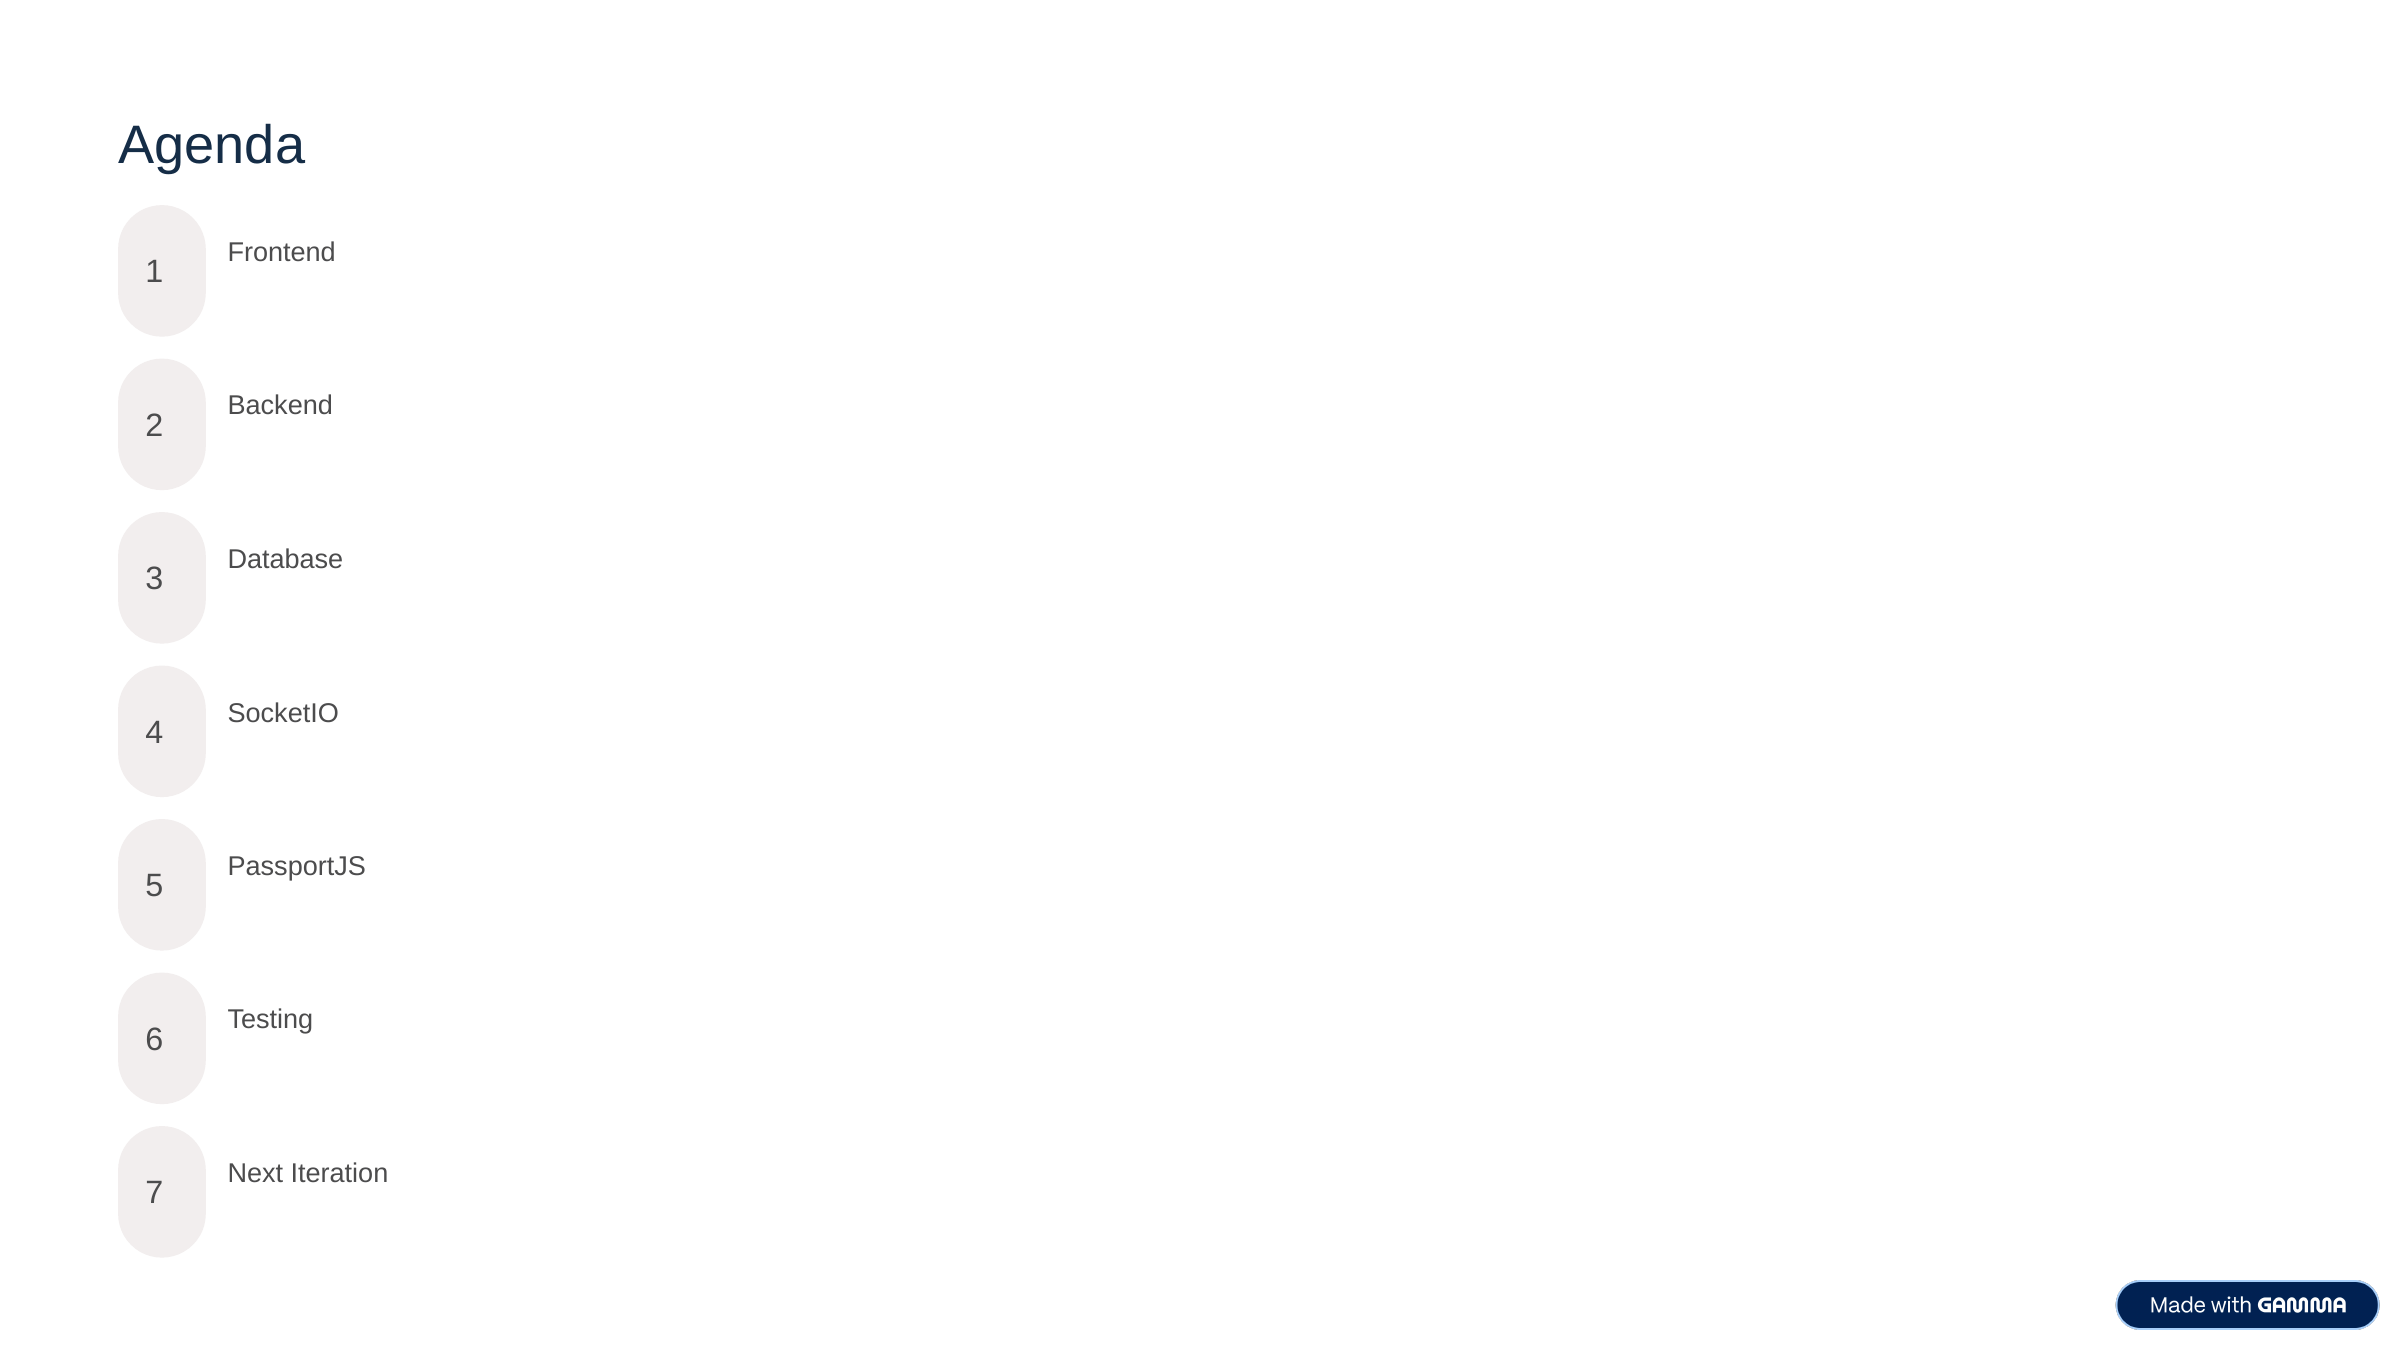

Agenda

Frontend
1

Backend
2

Database
3

SocketIO
4

PassportJS
5

Testing
6

Next Iteration
7